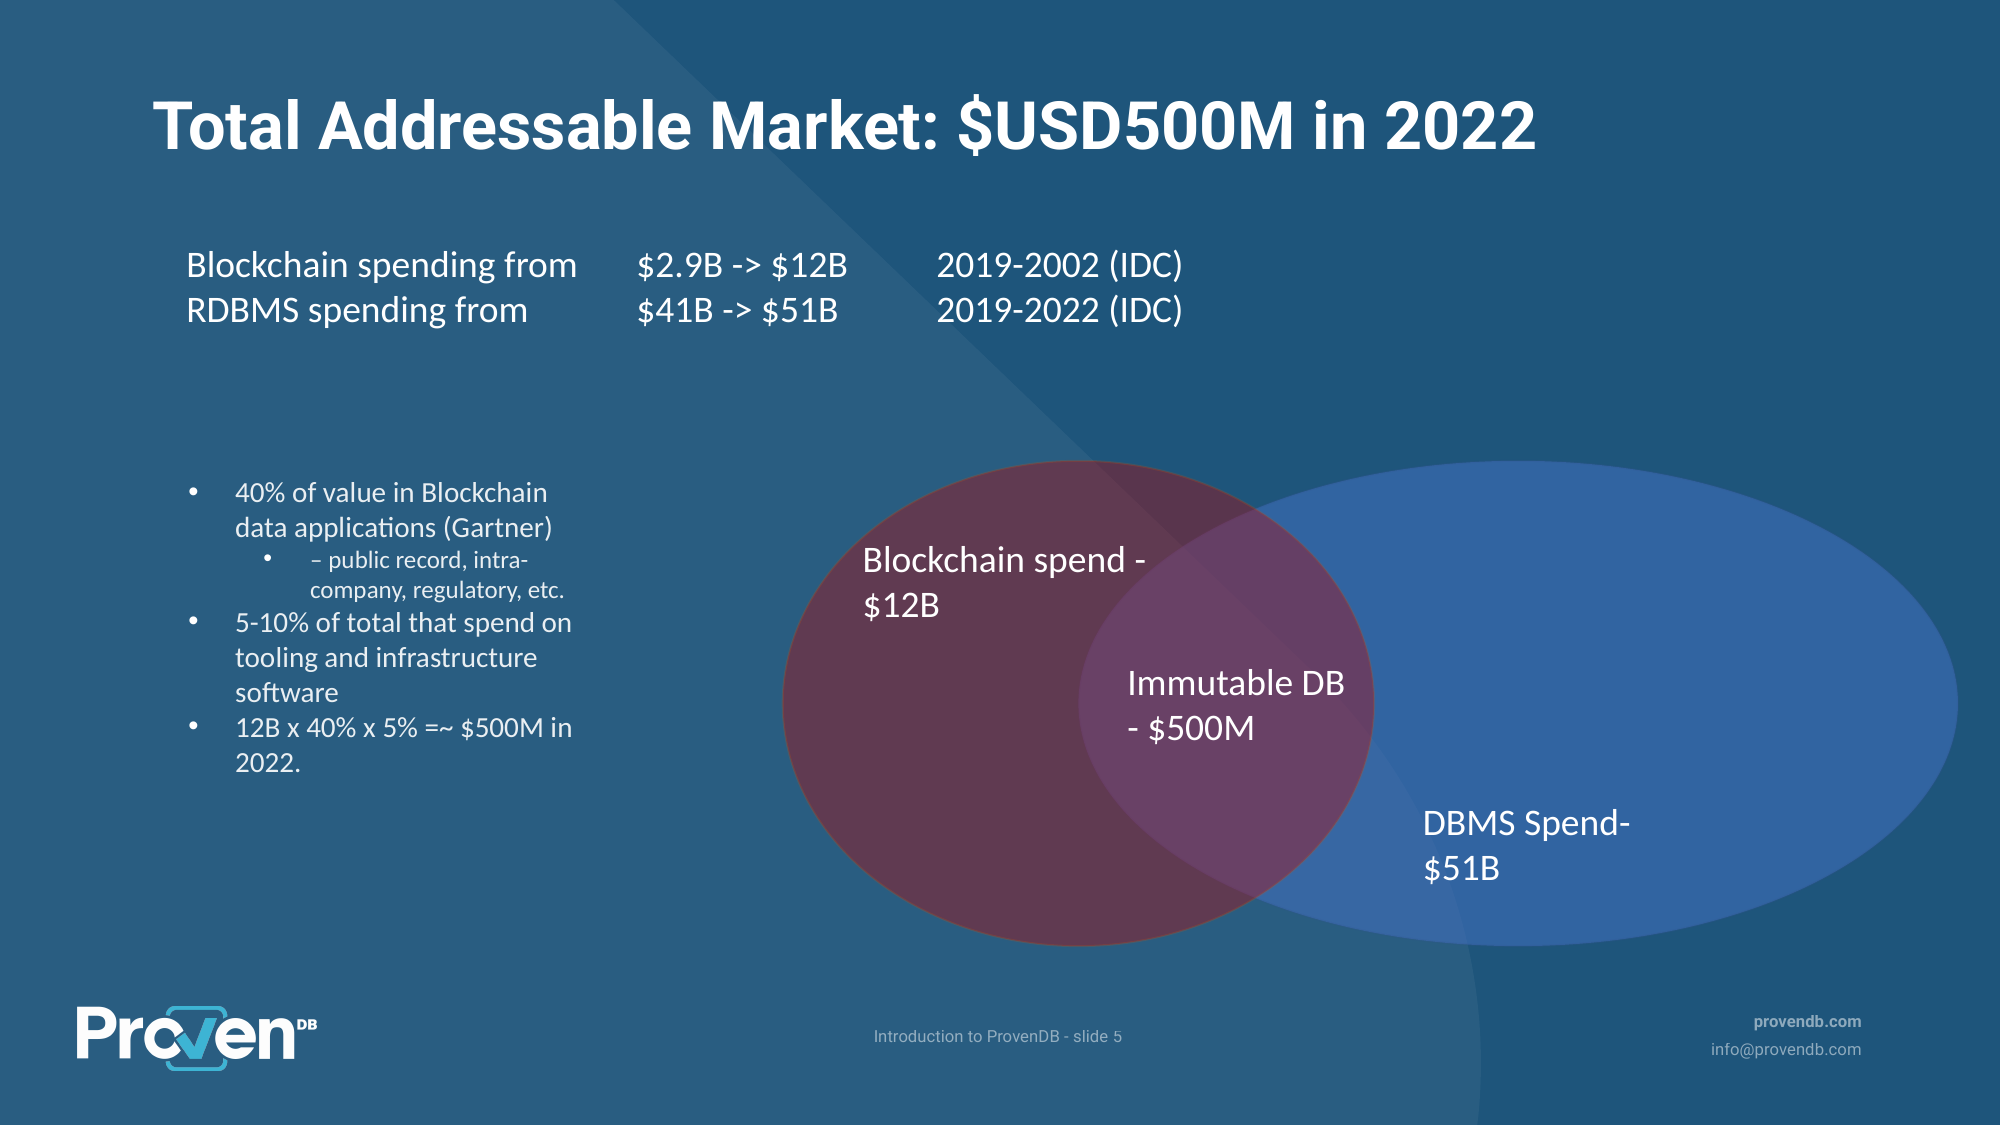

# Total Addressable Market: $USD500M in 2022
Blockchain spending from 	$2.9B -> $12B 	2019-2002 (IDC)
RDBMS spending from    	$41B -> $51B 	2019-2022 (IDC)

40% of value in Blockchain data applications (Gartner)
– public record, intra-company, regulatory, etc.
5-10% of total that spend on tooling and infrastructure software
12B x 40% x 5% =~ $500M in 2022.
Blockchain spend - $12B
Immutable DB - $500M
DBMS Spend- $51B